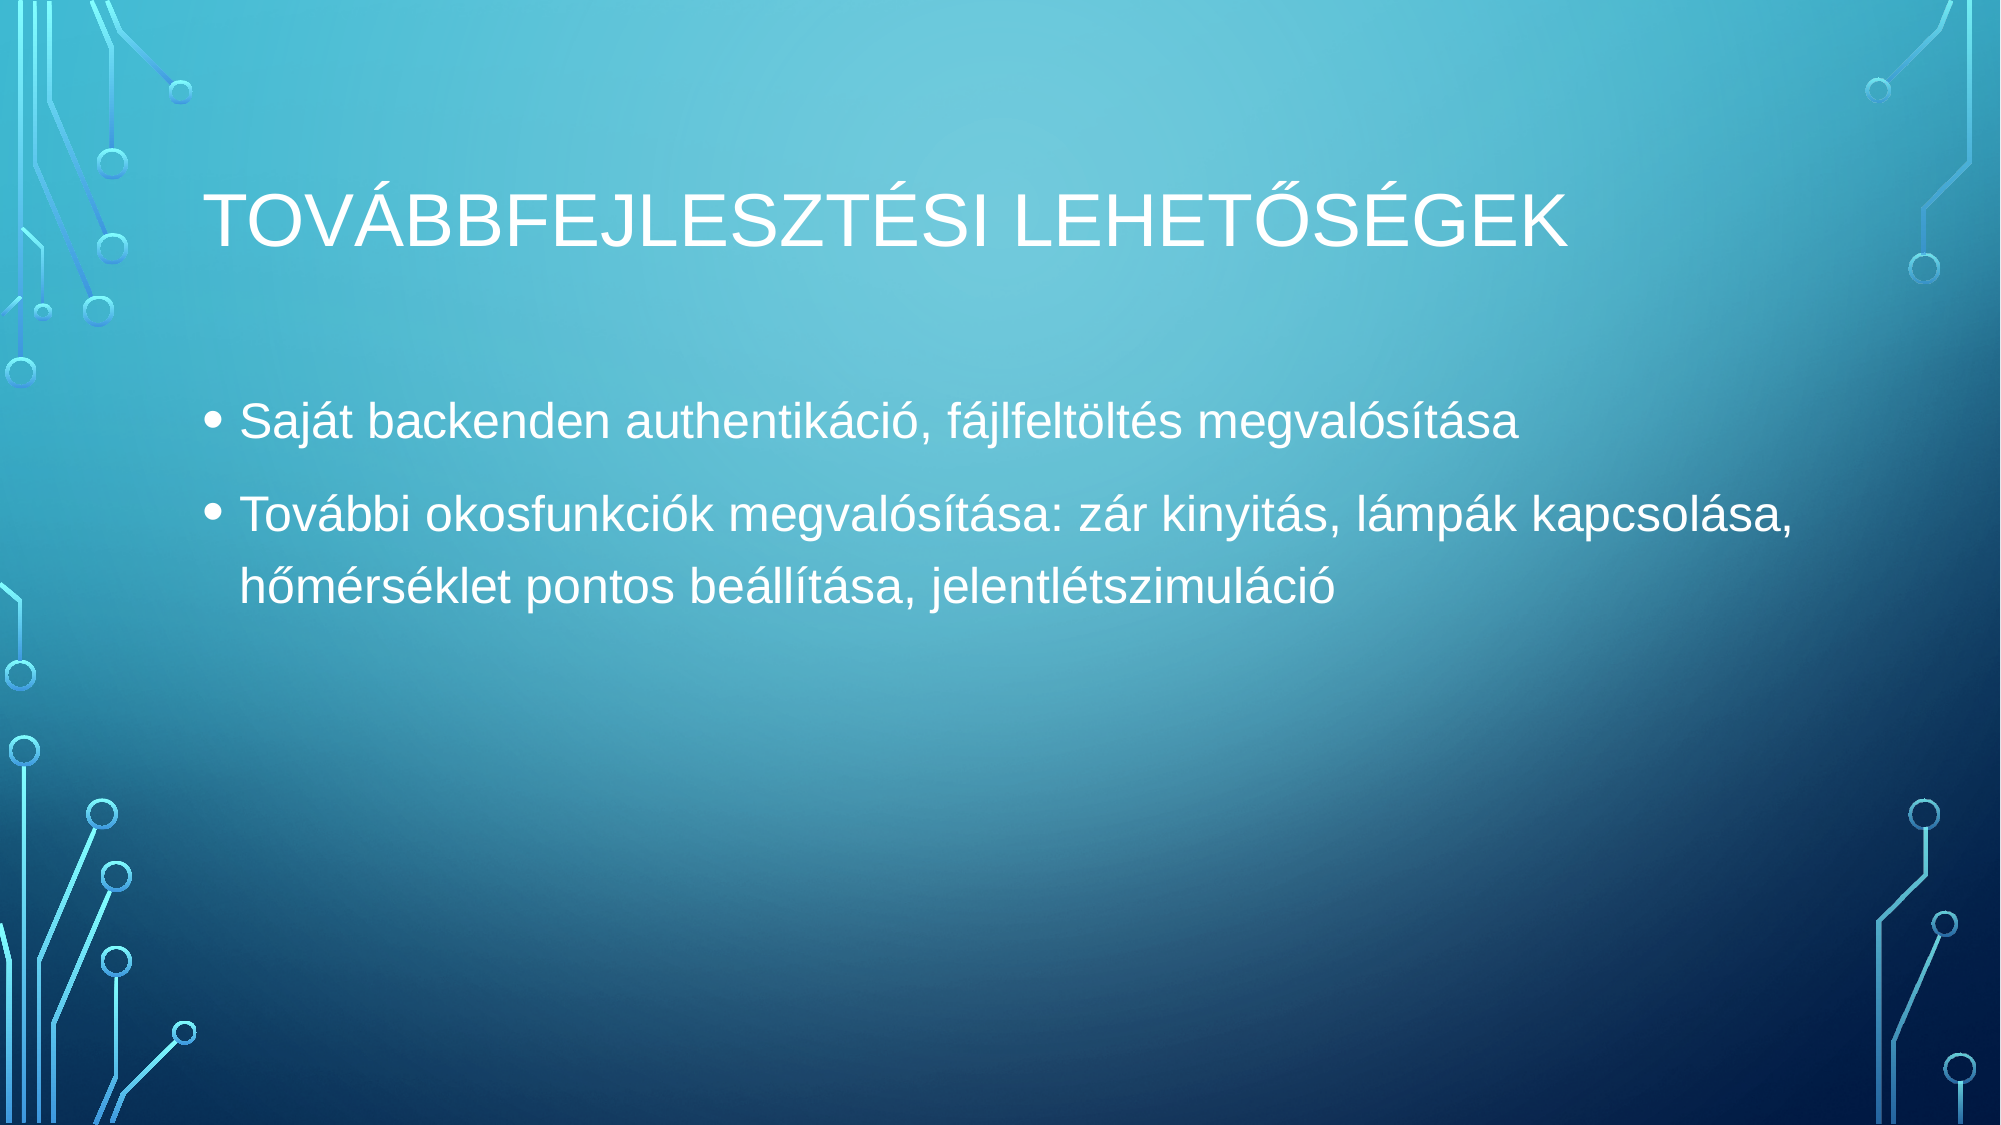

# Továbbfejlesztési lehetőségek
Saját backenden authentikáció, fájlfeltöltés megvalósítása
További okosfunkciók megvalósítása: zár kinyitás, lámpák kapcsolása, hőmérséklet pontos beállítása, jelentlétszimuláció